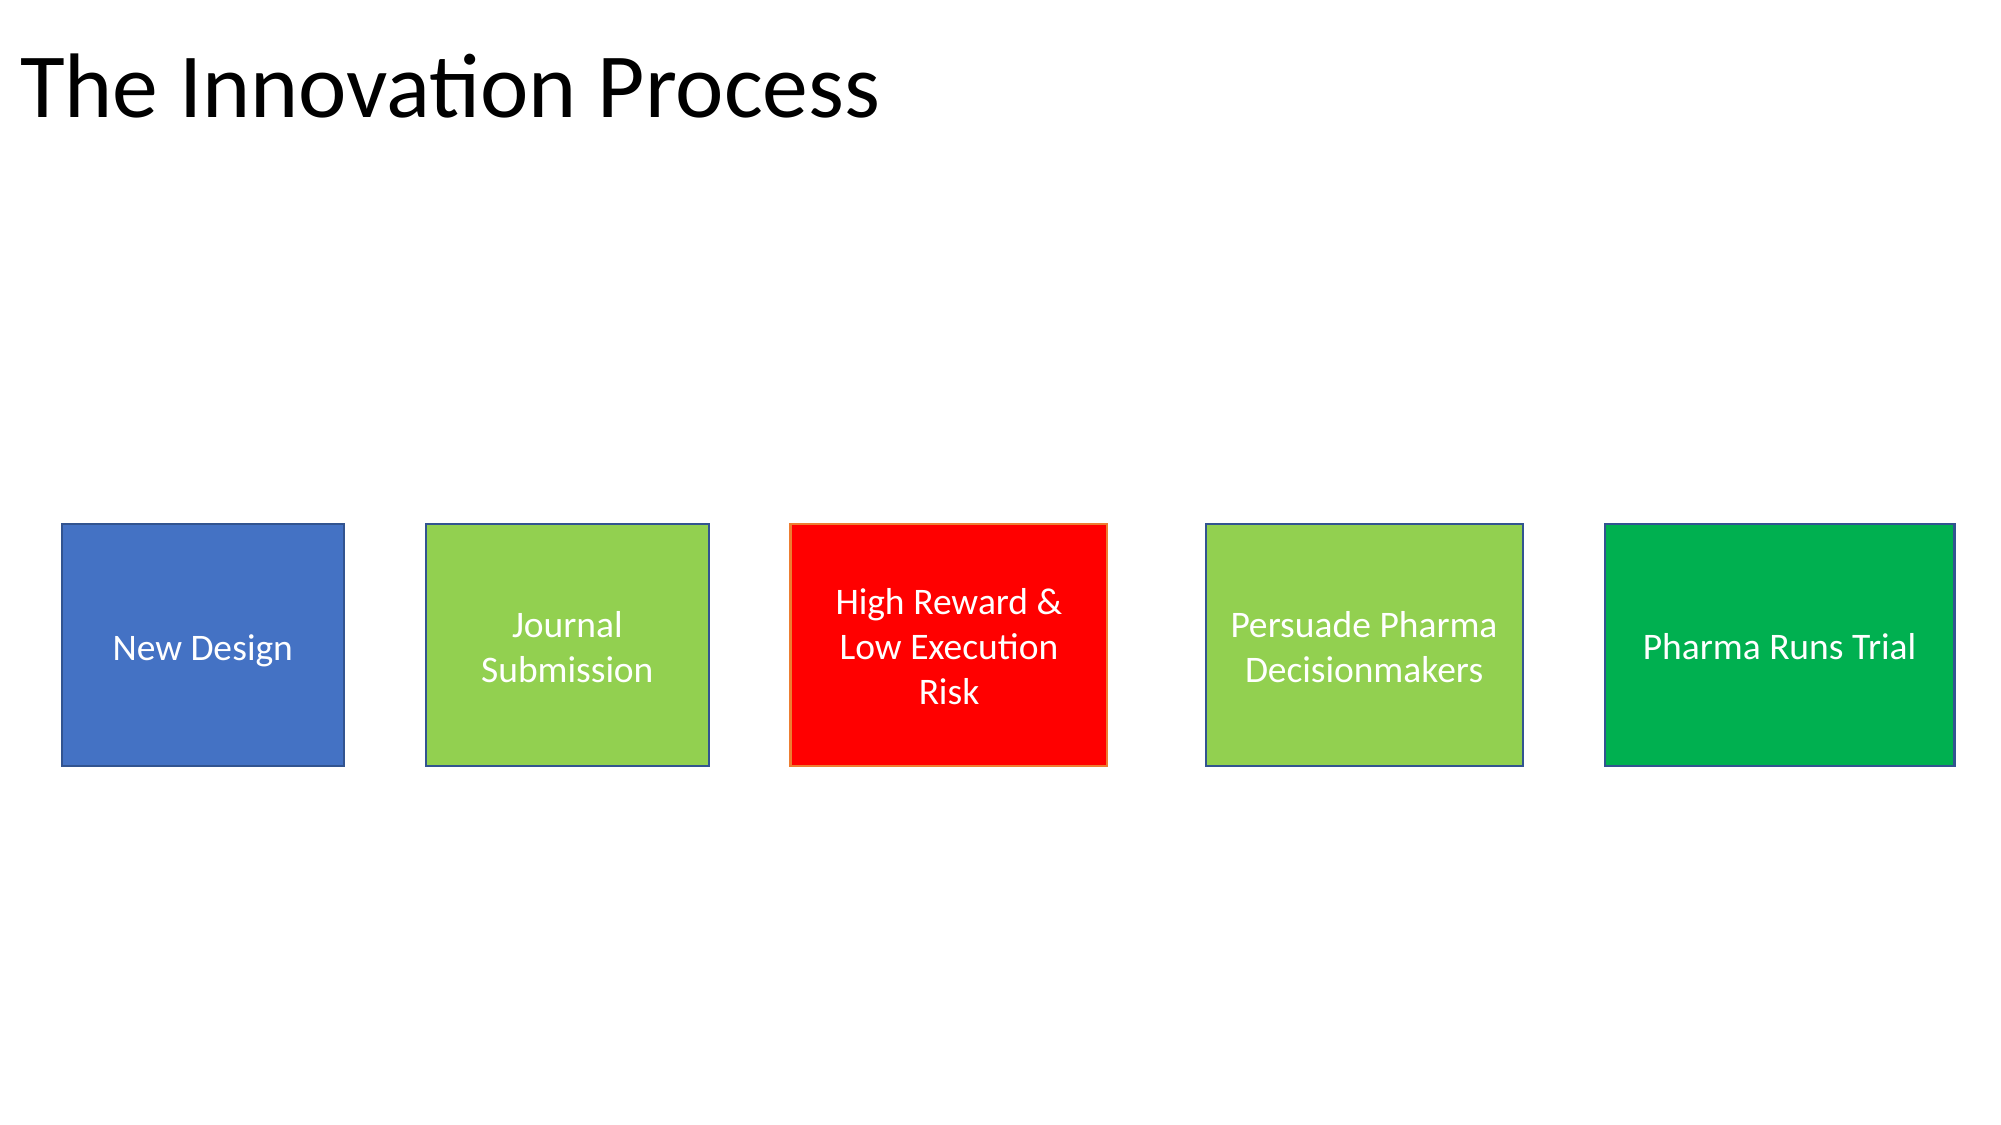

# The Innovation Process
Persuade Pharma Decisionmakers
Pharma Runs Trial
Journal Submission
High Reward &
Low Execution Risk
New Design